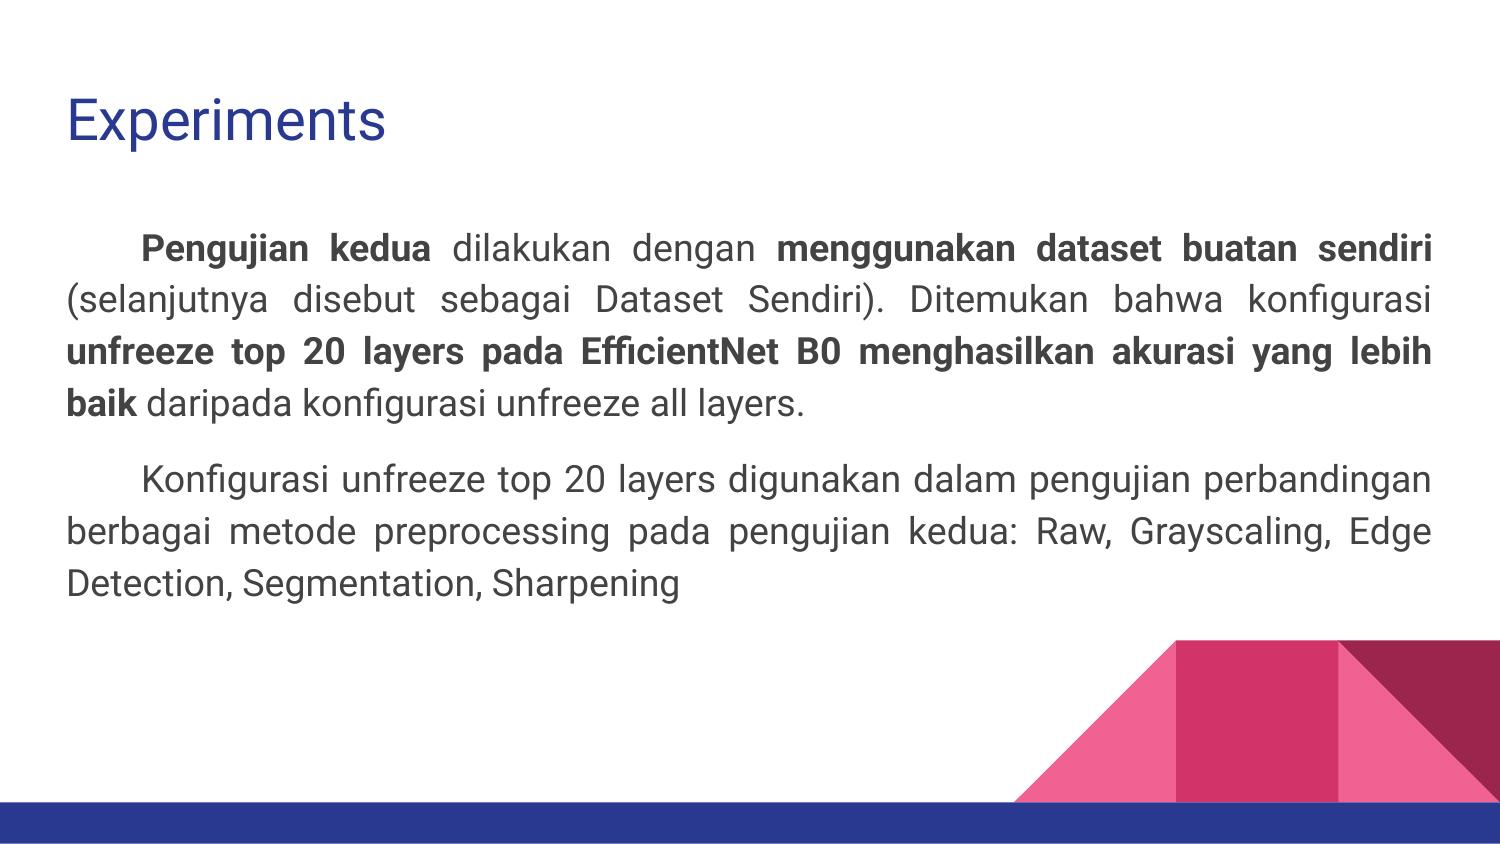

# Experiments
Pengujian kedua dilakukan dengan menggunakan dataset buatan sendiri (selanjutnya disebut sebagai Dataset Sendiri). Ditemukan bahwa konfigurasi unfreeze top 20 layers pada EfficientNet B0 menghasilkan akurasi yang lebih baik daripada konfigurasi unfreeze all layers.
Konfigurasi unfreeze top 20 layers digunakan dalam pengujian perbandingan berbagai metode preprocessing pada pengujian kedua: Raw, Grayscaling, Edge Detection, Segmentation, Sharpening